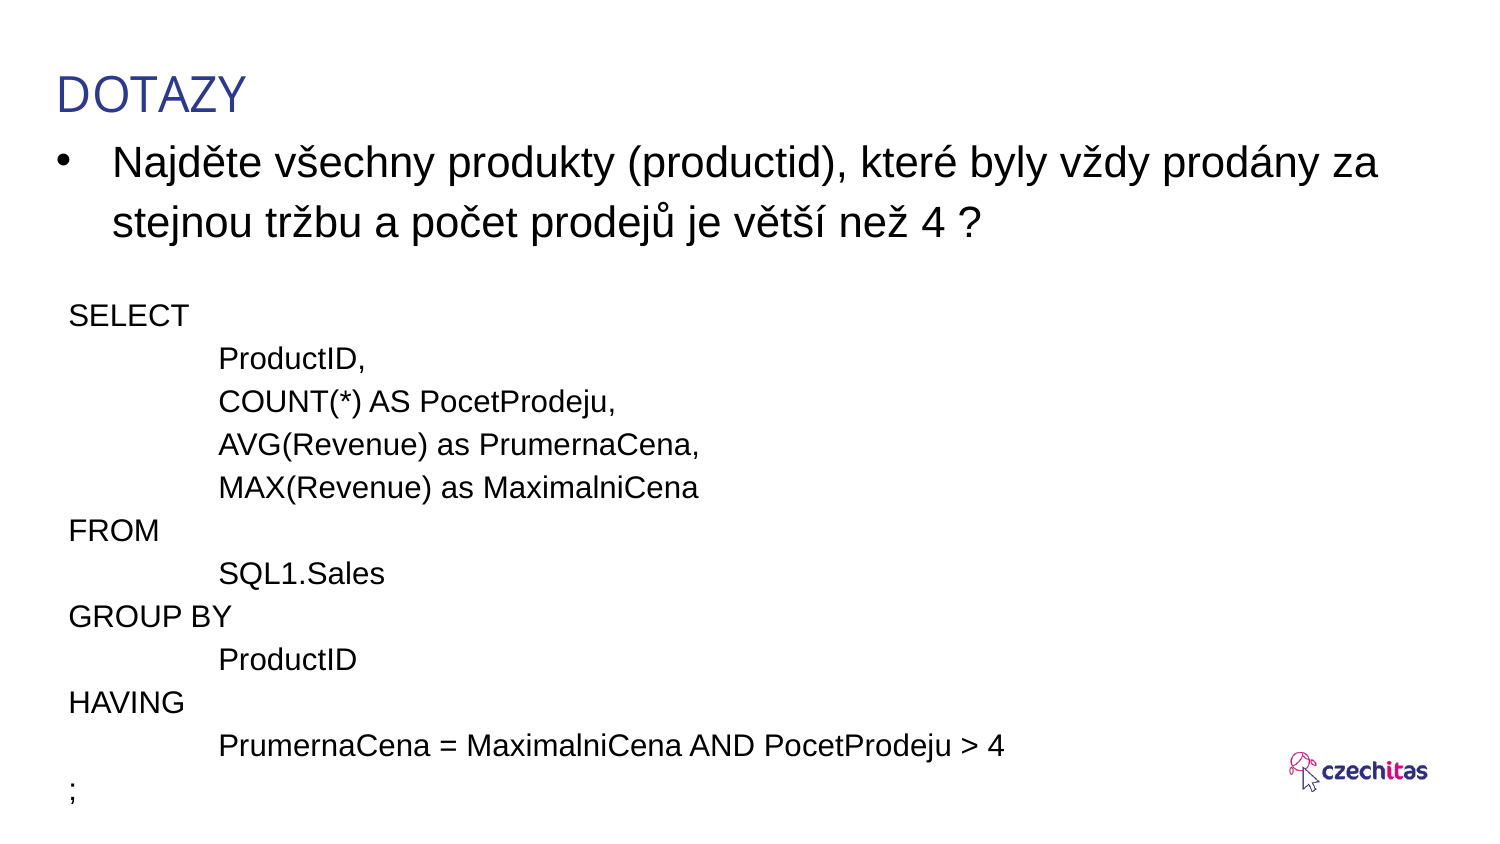

# DOTAZY
Najděte všechny produkty (productid), které byly vždy prodány za stejnou tržbu a počet prodejů je větší než 4 ?

SELECT
	ProductID,
	COUNT(*) AS PocetProdeju,
	AVG(Revenue) as PrumernaCena,
	MAX(Revenue) as MaximalniCena
FROM
	SQL1.Sales
GROUP BY
	ProductID
HAVING
	PrumernaCena = MaximalniCena AND PocetProdeju > 4
;